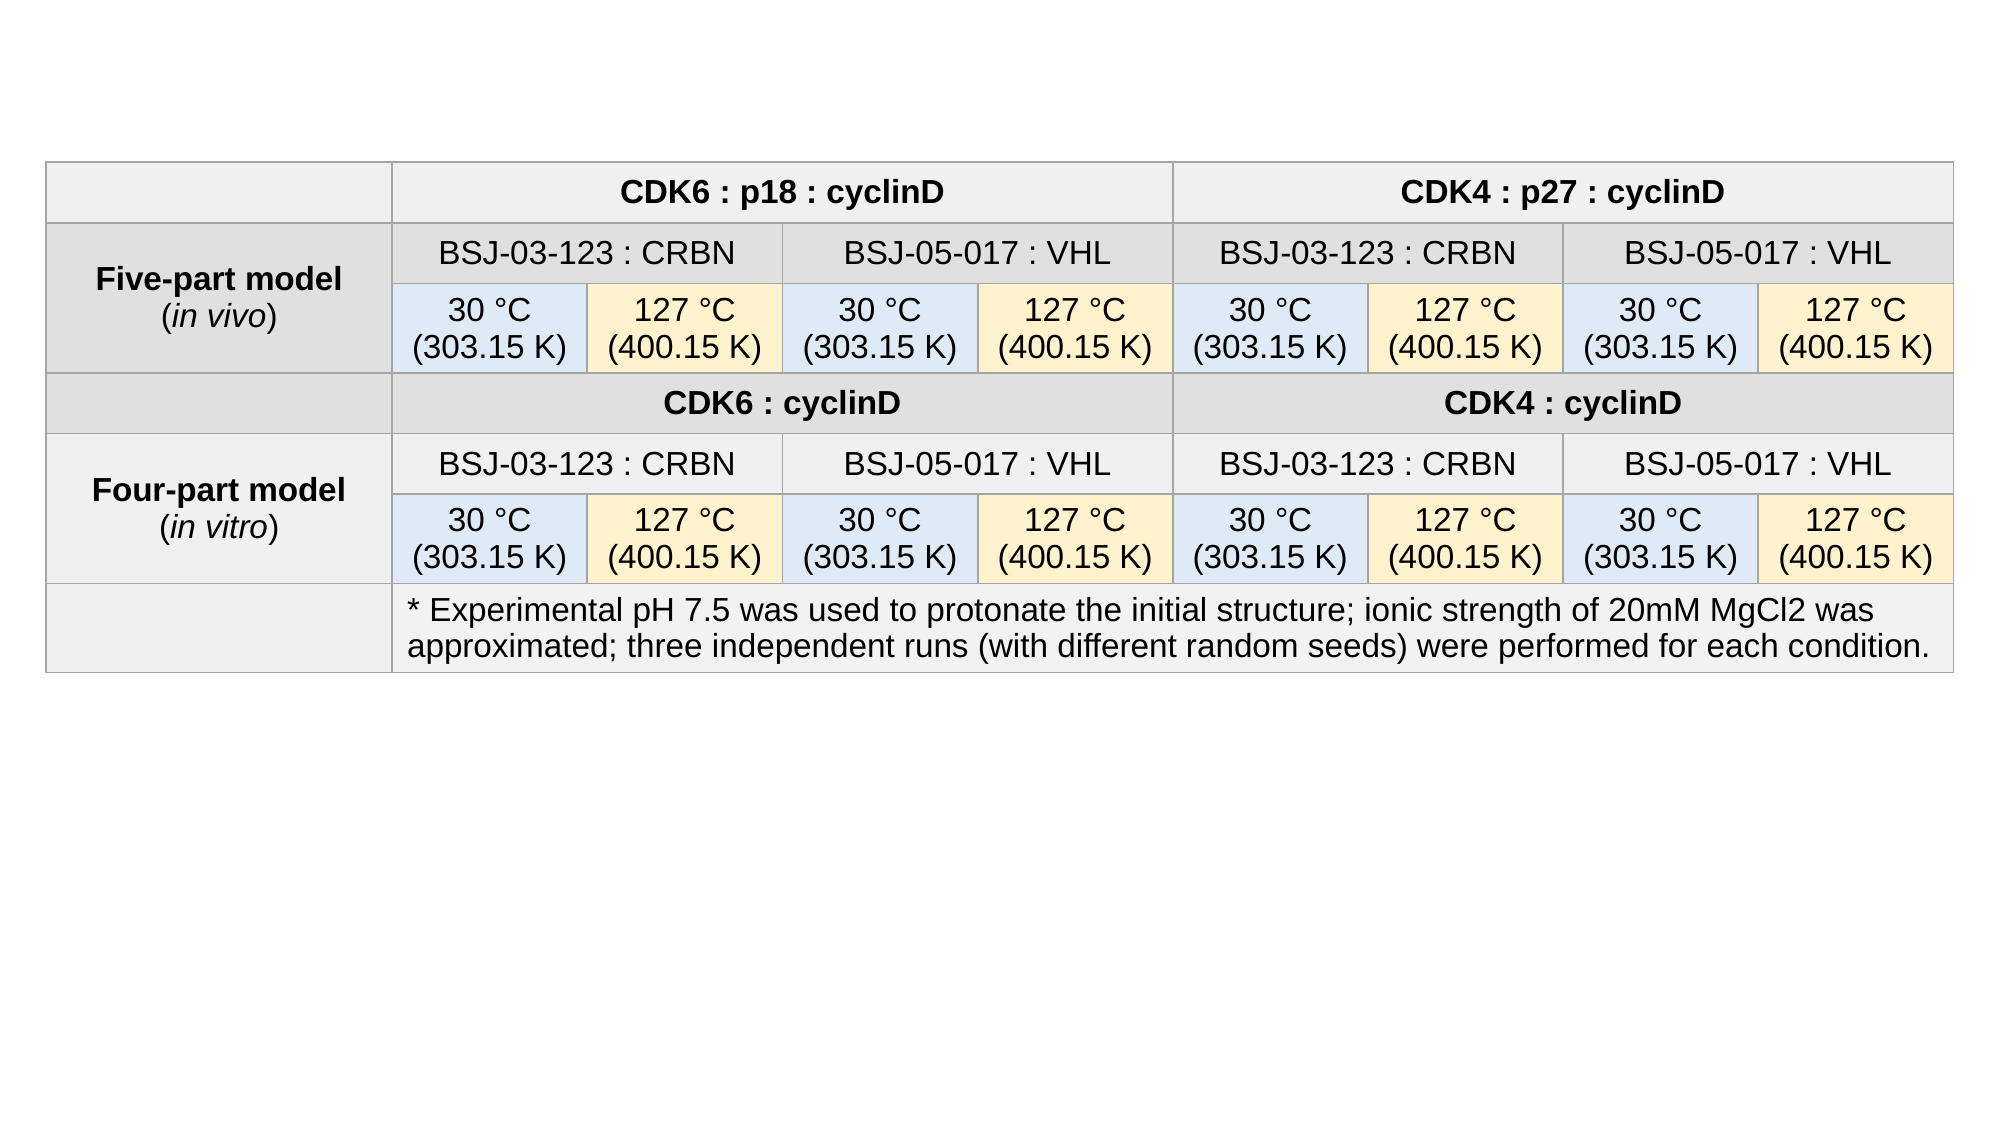

|  | CDK6 : p18 : cyclinD |  |  |  | CDK4 : p27 : cyclinD |  |  |  |
| --- | --- | --- | --- | --- | --- | --- | --- | --- |
| Five-part model (in vivo) | BSJ-03-123 : CRBN |  | BSJ-05-017 : VHL |  | BSJ-03-123 : CRBN |  | BSJ-05-017 : VHL |  |
|  | 30 °C (303.15 K) | 127 °C (400.15 K) | 30 °C (303.15 K) | 127 °C (400.15 K) | 30 °C (303.15 K) | 127 °C (400.15 K) | 30 °C (303.15 K) | 127 °C (400.15 K) |
|  | CDK6 : cyclinD |  |  |  | CDK4 : cyclinD |  |  |  |
| Four-part model (in vitro) | BSJ-03-123 : CRBN |  | BSJ-05-017 : VHL |  | BSJ-03-123 : CRBN |  | BSJ-05-017 : VHL |  |
|  | 30 °C (303.15 K) | 127 °C (400.15 K) | 30 °C (303.15 K) | 127 °C (400.15 K) | 30 °C (303.15 K) | 127 °C (400.15 K) | 30 °C (303.15 K) | 127 °C (400.15 K) |
|  | \* Experimental pH 7.5 was used to protonate the initial structure; ionic strength of 20mM MgCl2 was approximated; three independent runs (with different random seeds) were performed for each condition. |  |  |  |  |  |  |  |